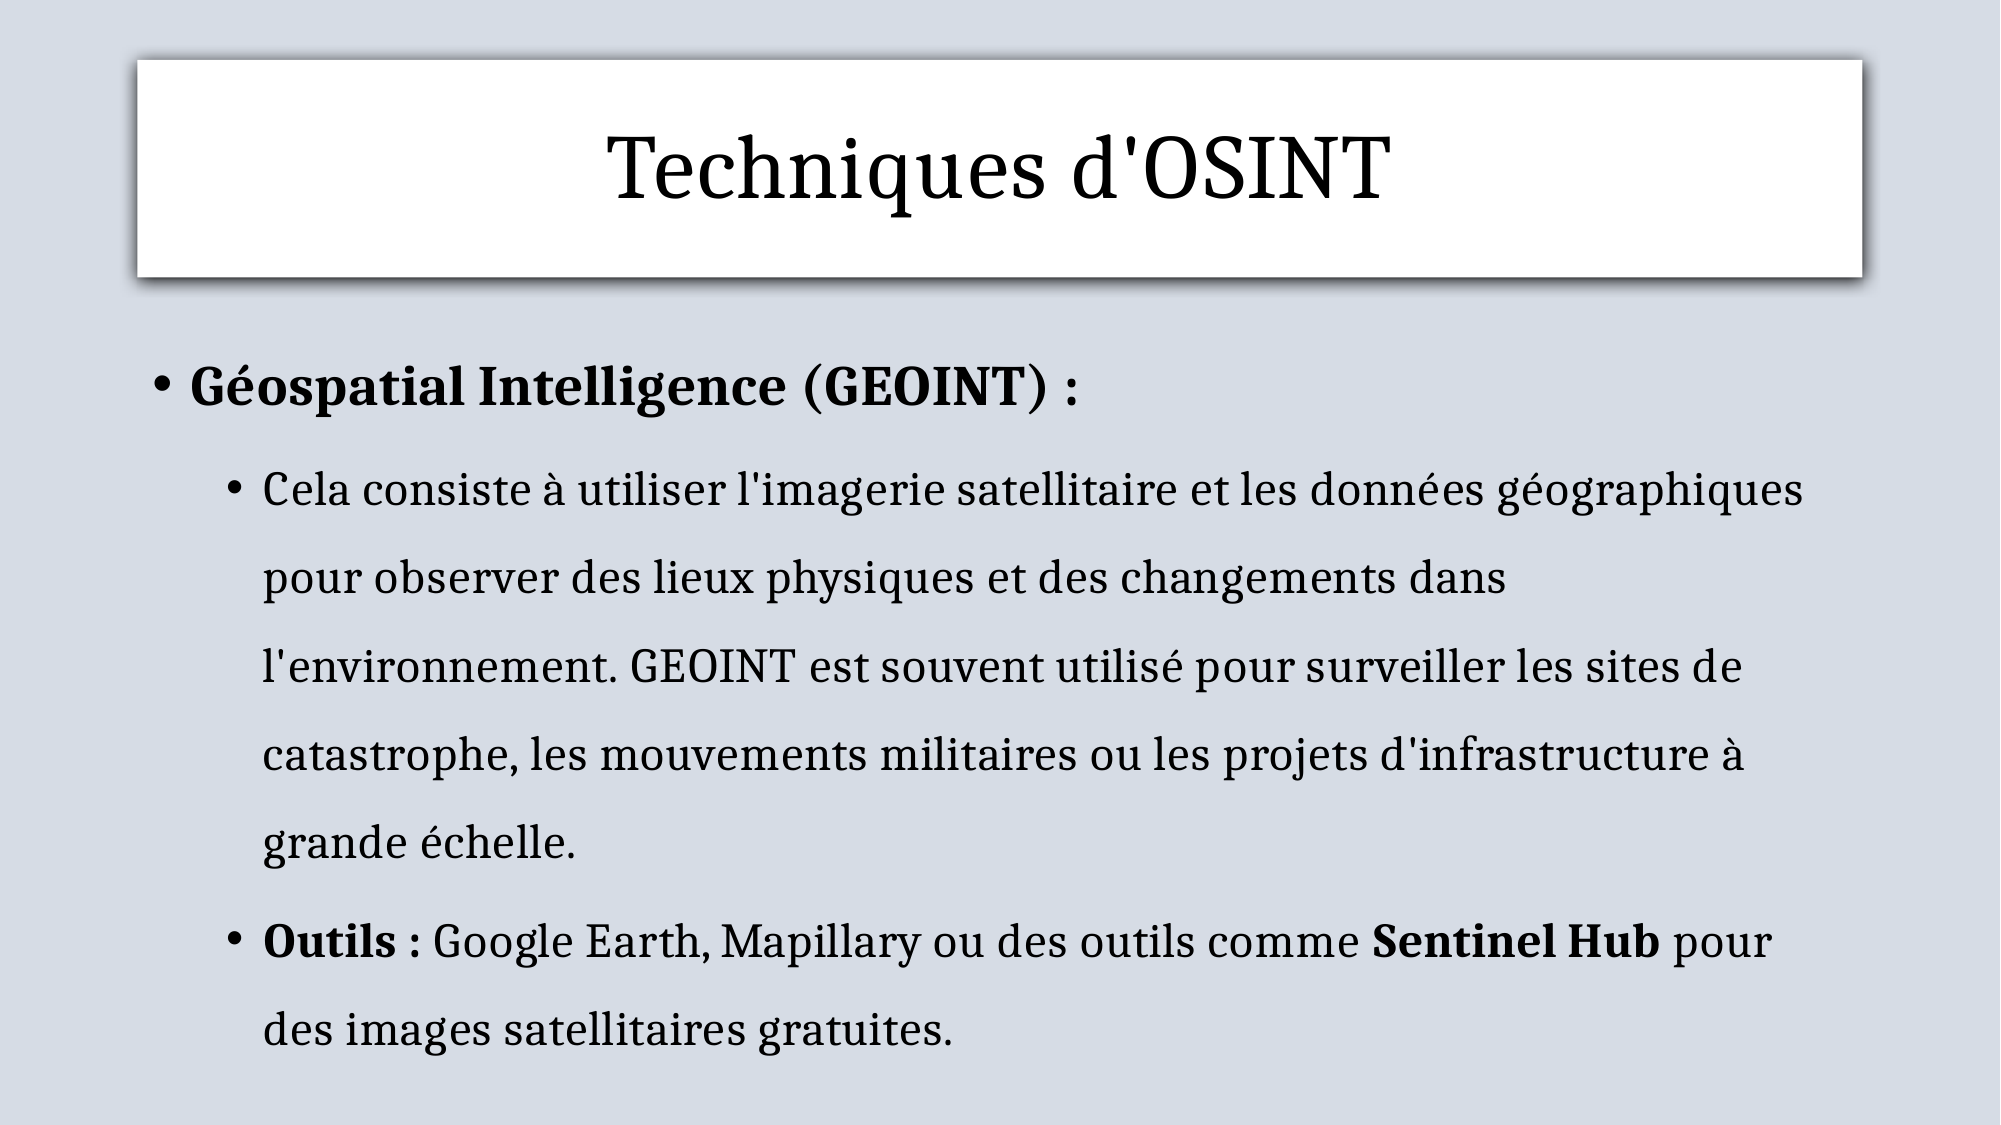

# Techniques d'OSINT
Géospatial Intelligence (GEOINT) :
Cela consiste à utiliser l'imagerie satellitaire et les données géographiques pour observer des lieux physiques et des changements dans l'environnement. GEOINT est souvent utilisé pour surveiller les sites de catastrophe, les mouvements militaires ou les projets d'infrastructure à grande échelle.
Outils : Google Earth, Mapillary ou des outils comme Sentinel Hub pour des images satellitaires gratuites.